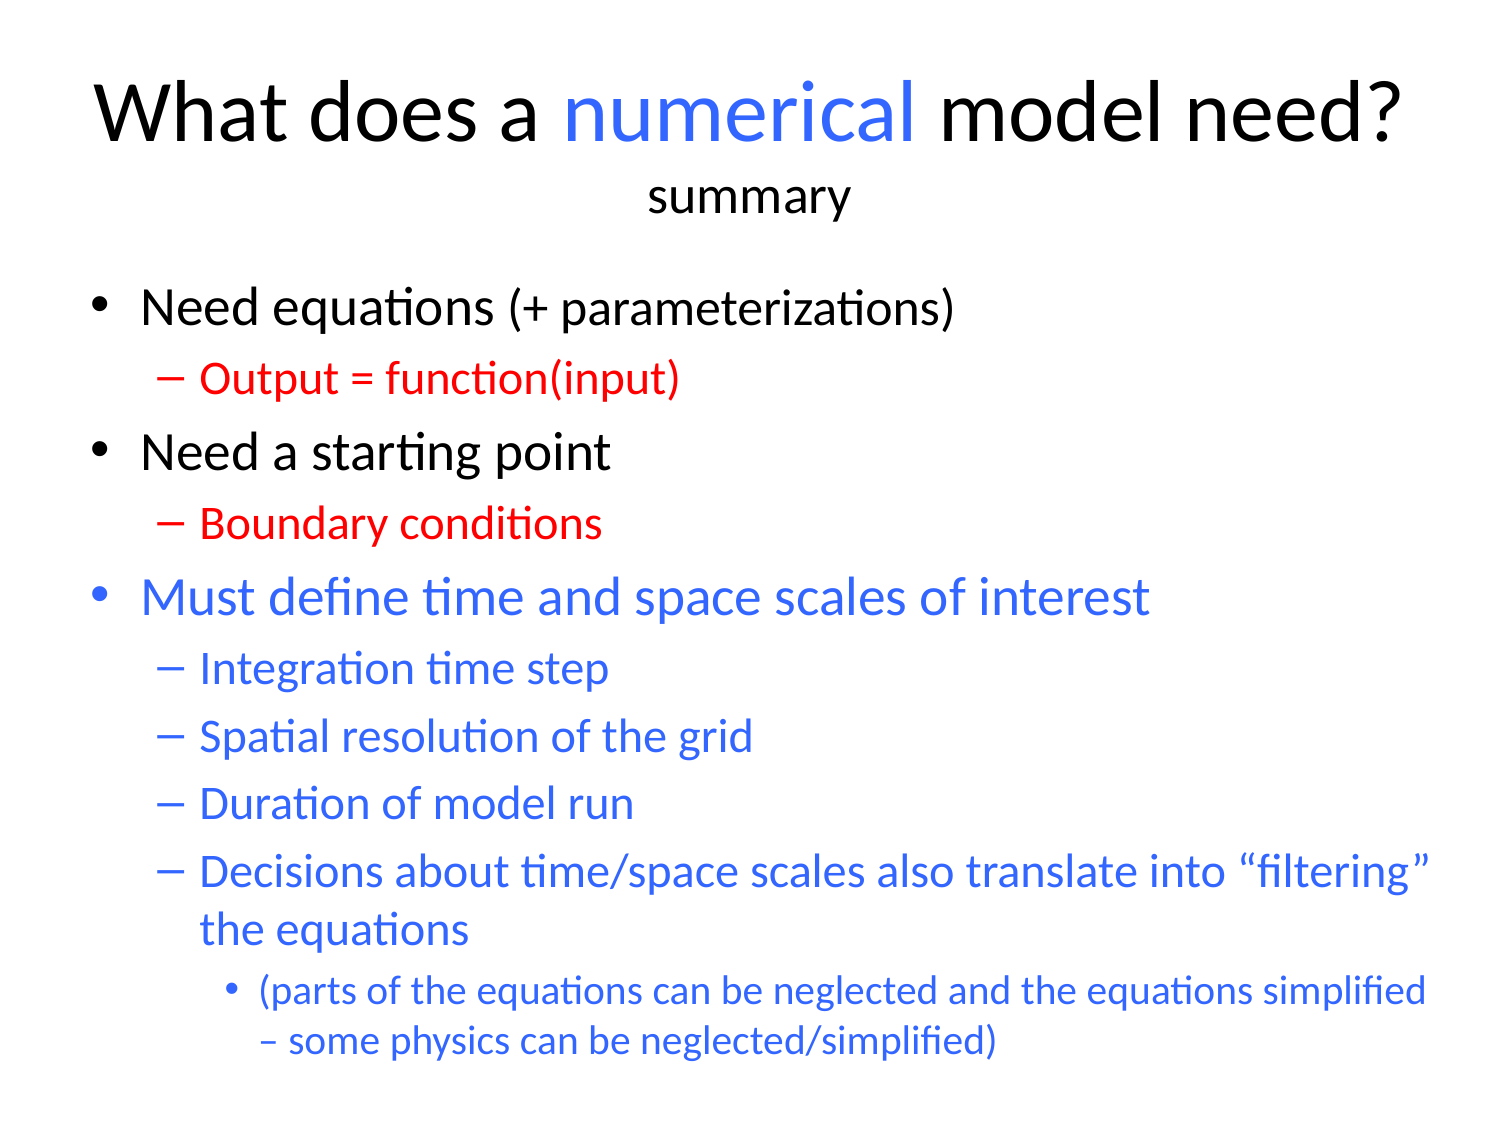

# What does a numerical model need? summary
Need equations (+ parameterizations)
Output = function(input)
Need a starting point
Boundary conditions
Must define time and space scales of interest
Integration time step
Spatial resolution of the grid
Duration of model run
Decisions about time/space scales also translate into “filtering” the equations
(parts of the equations can be neglected and the equations simplified – some physics can be neglected/simplified)